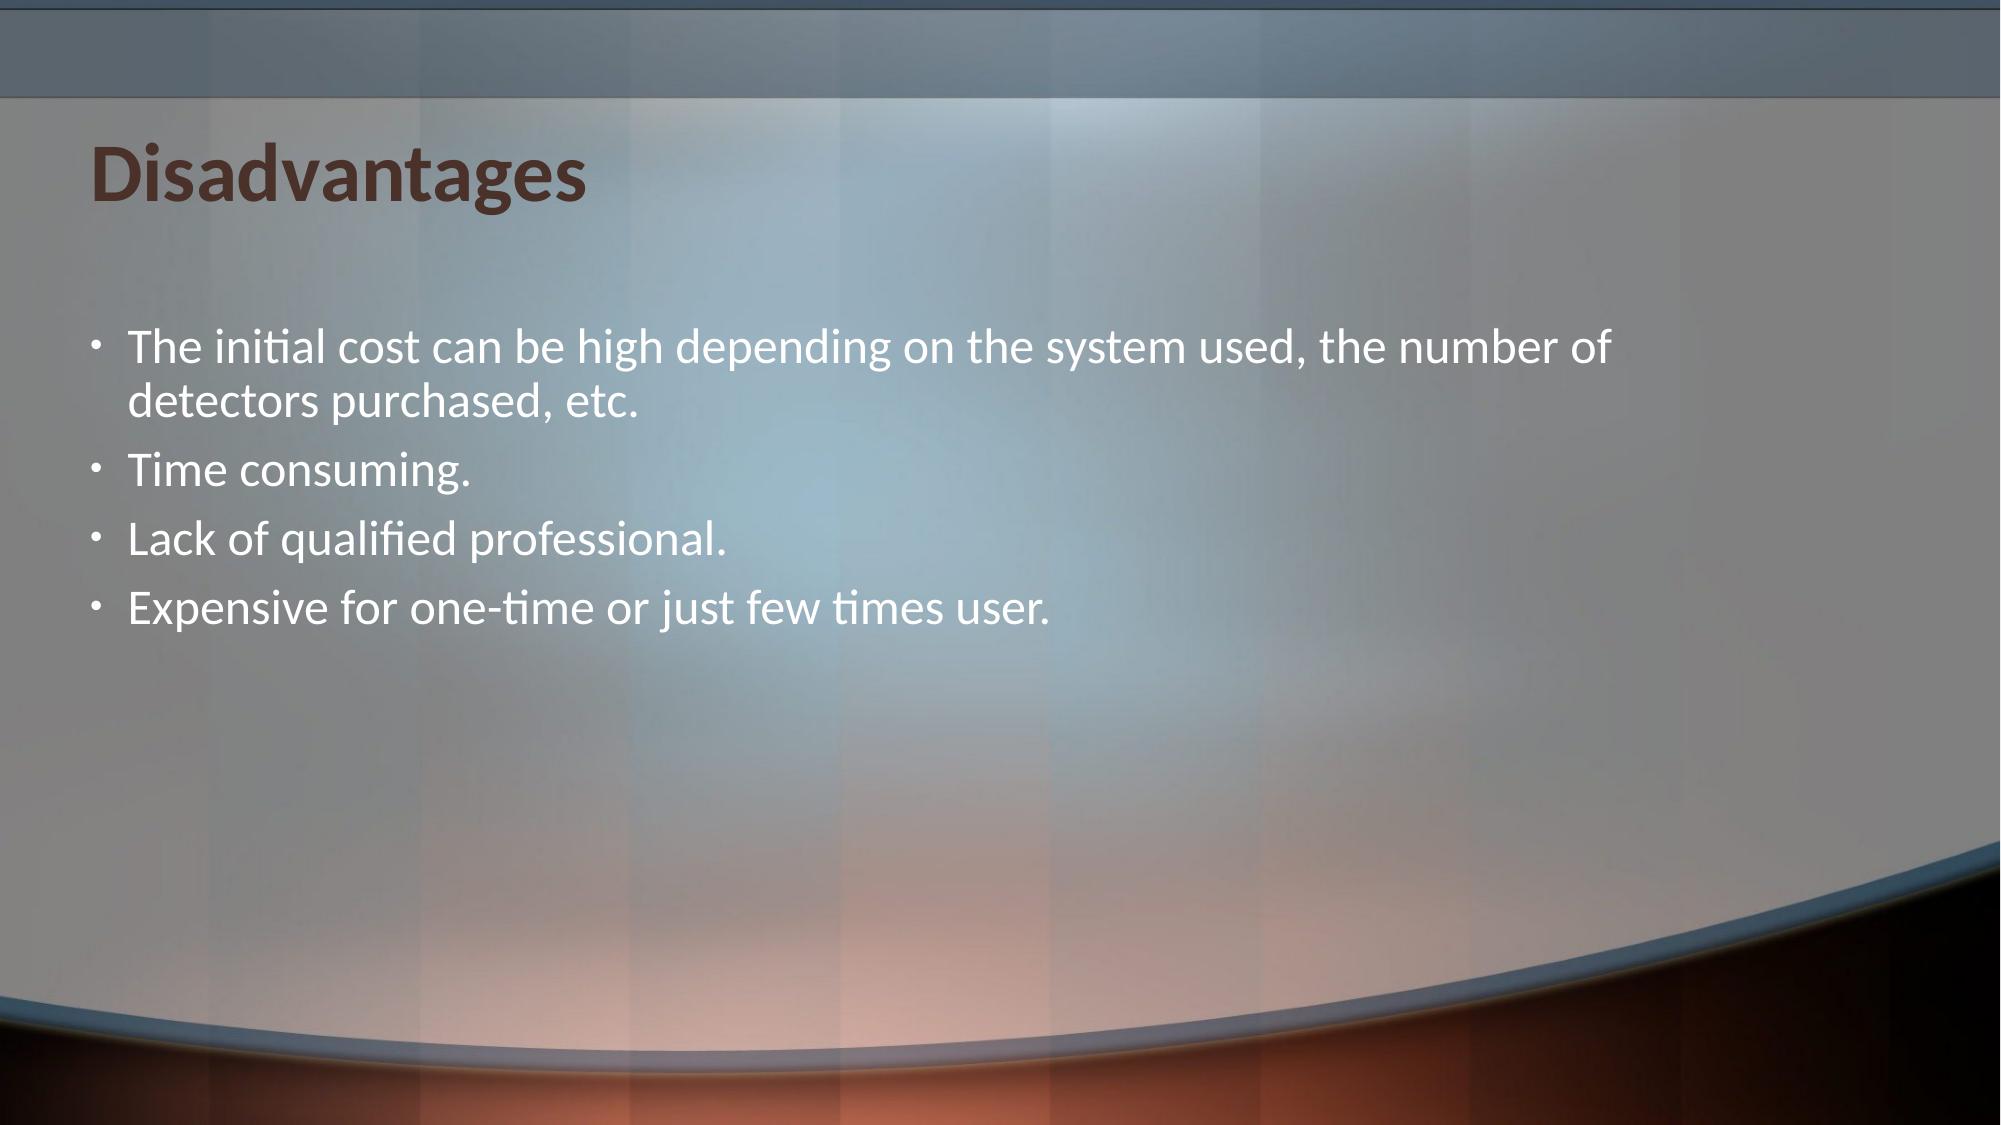

# Disadvantages
The initial cost can be high depending on the system used, the number of detectors purchased, etc.
Time consuming.
Lack of qualified professional.
Expensive for one-time or just few times user.